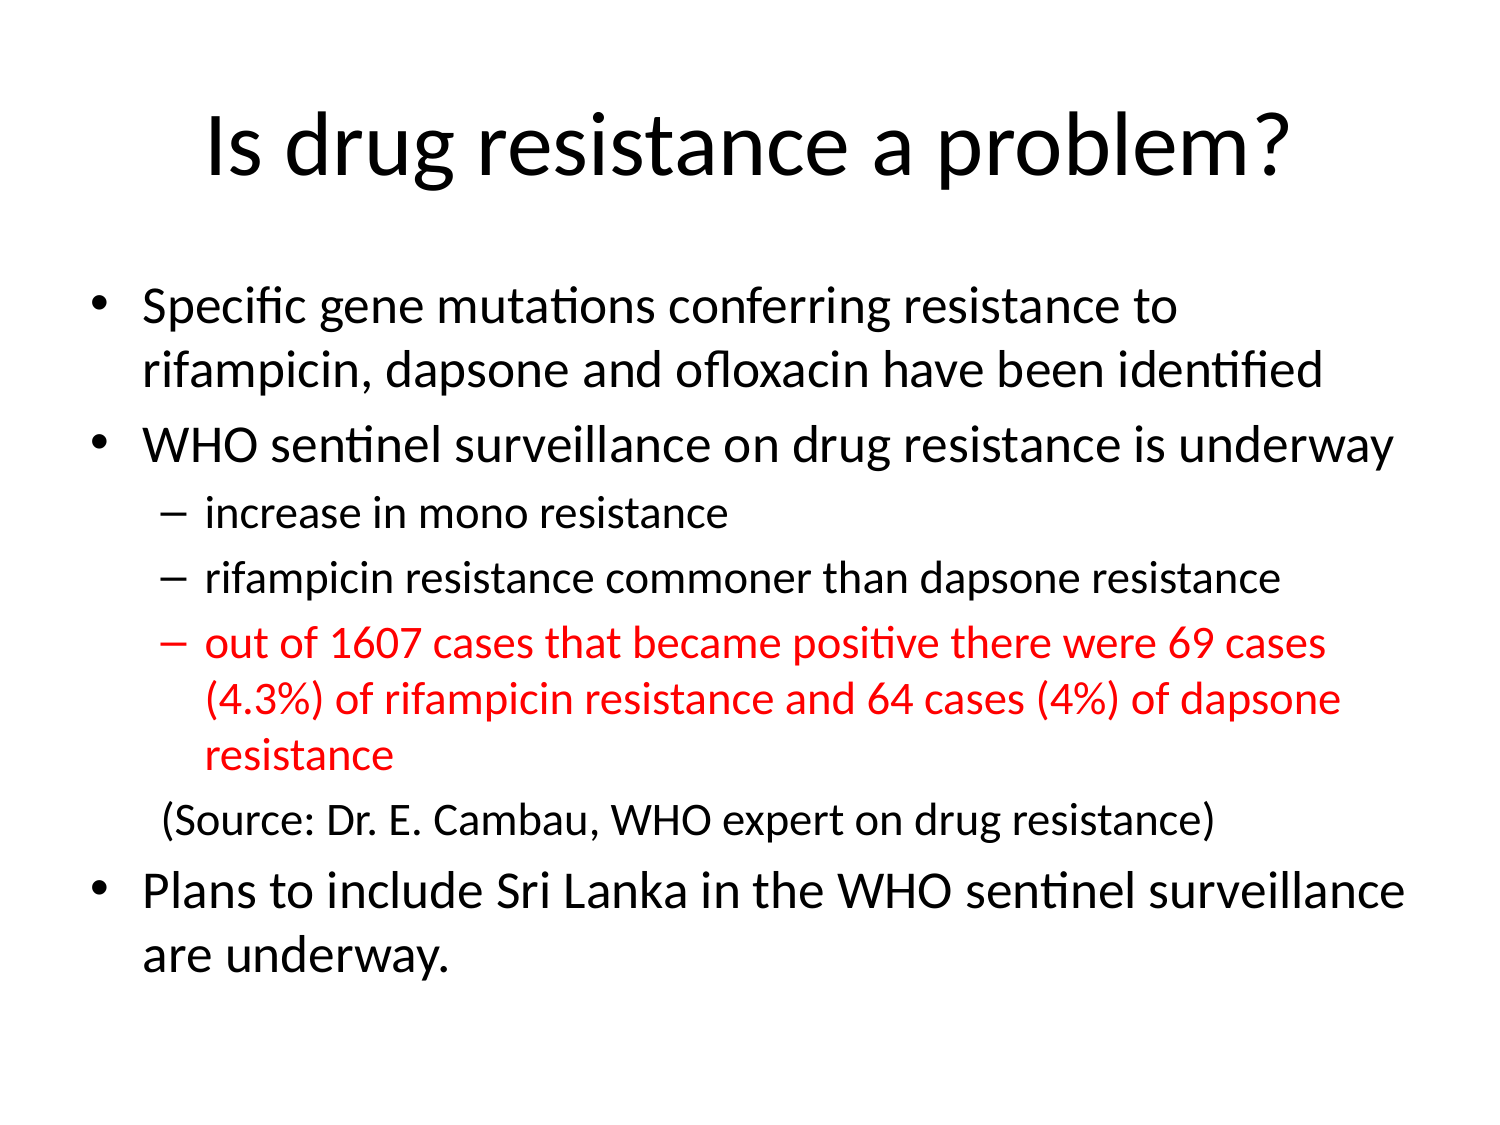

# Is drug resistance a problem?
Specific gene mutations conferring resistance to rifampicin, dapsone and ofloxacin have been identified
WHO sentinel surveillance on drug resistance is underway
increase in mono resistance
rifampicin resistance commoner than dapsone resistance
out of 1607 cases that became positive there were 69 cases (4.3%) of rifampicin resistance and 64 cases (4%) of dapsone resistance
(Source: Dr. E. Cambau, WHO expert on drug resistance)
Plans to include Sri Lanka in the WHO sentinel surveillance are underway.